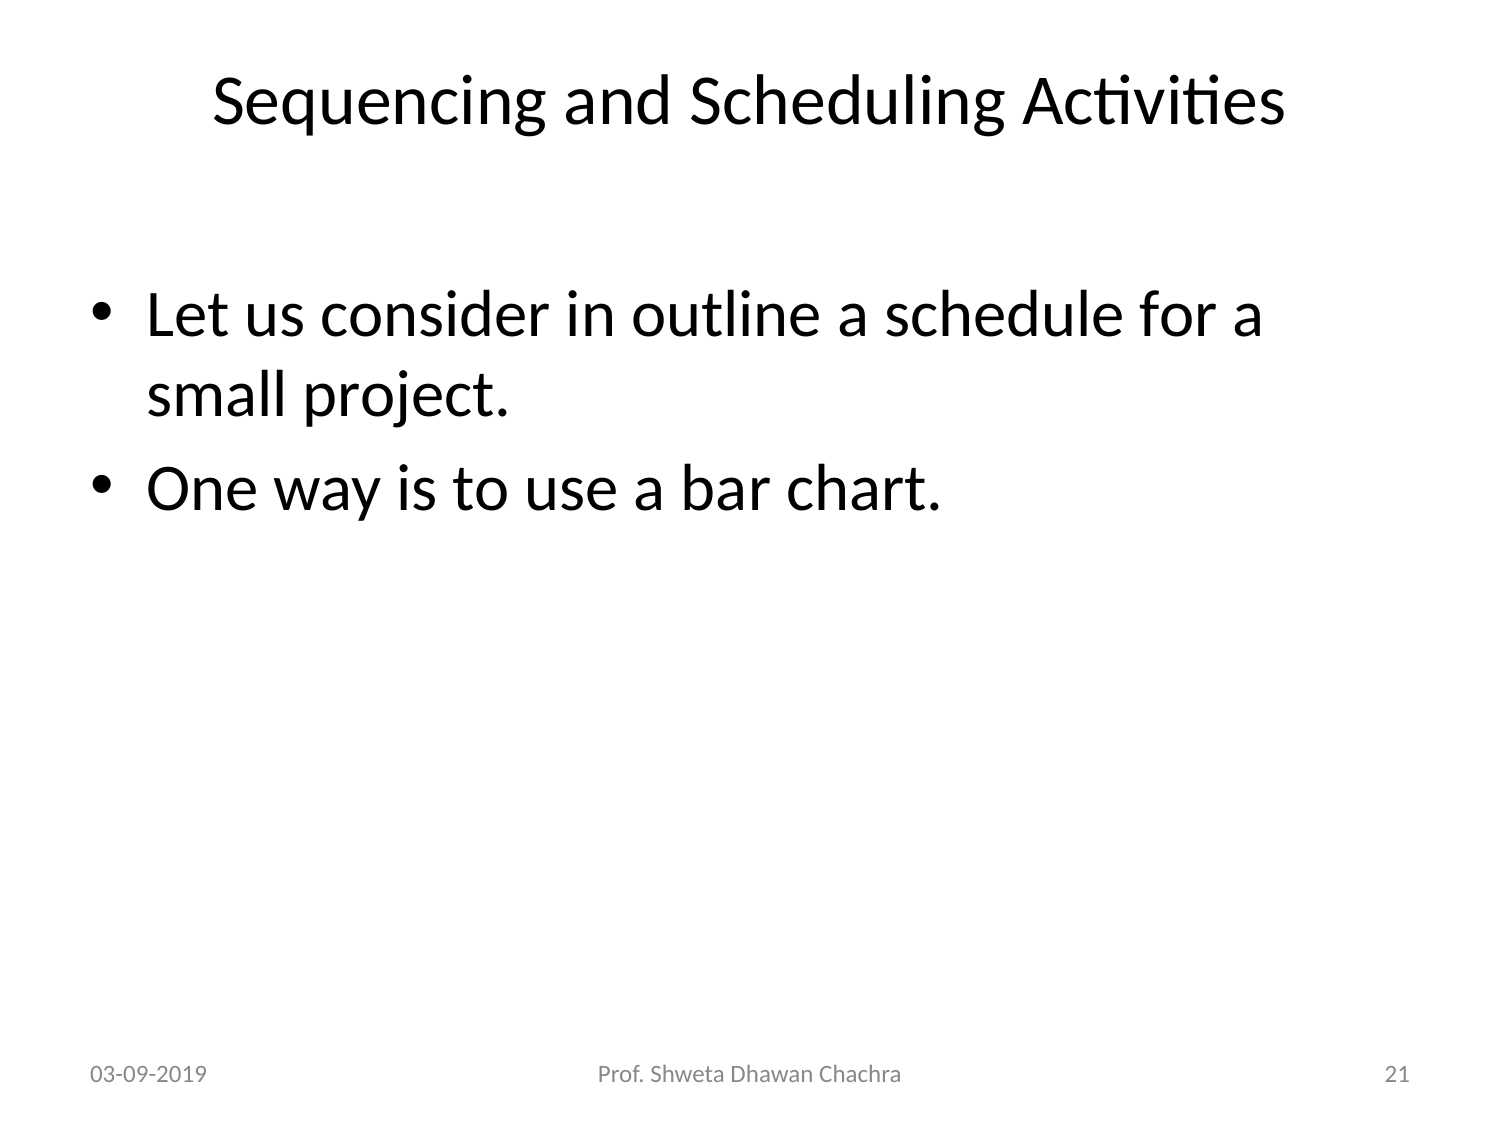

# Sequencing and Scheduling Activities
Let us consider in outline a schedule for a small project.
One way is to use a bar chart.
03-09-2019
Prof. Shweta Dhawan Chachra
21